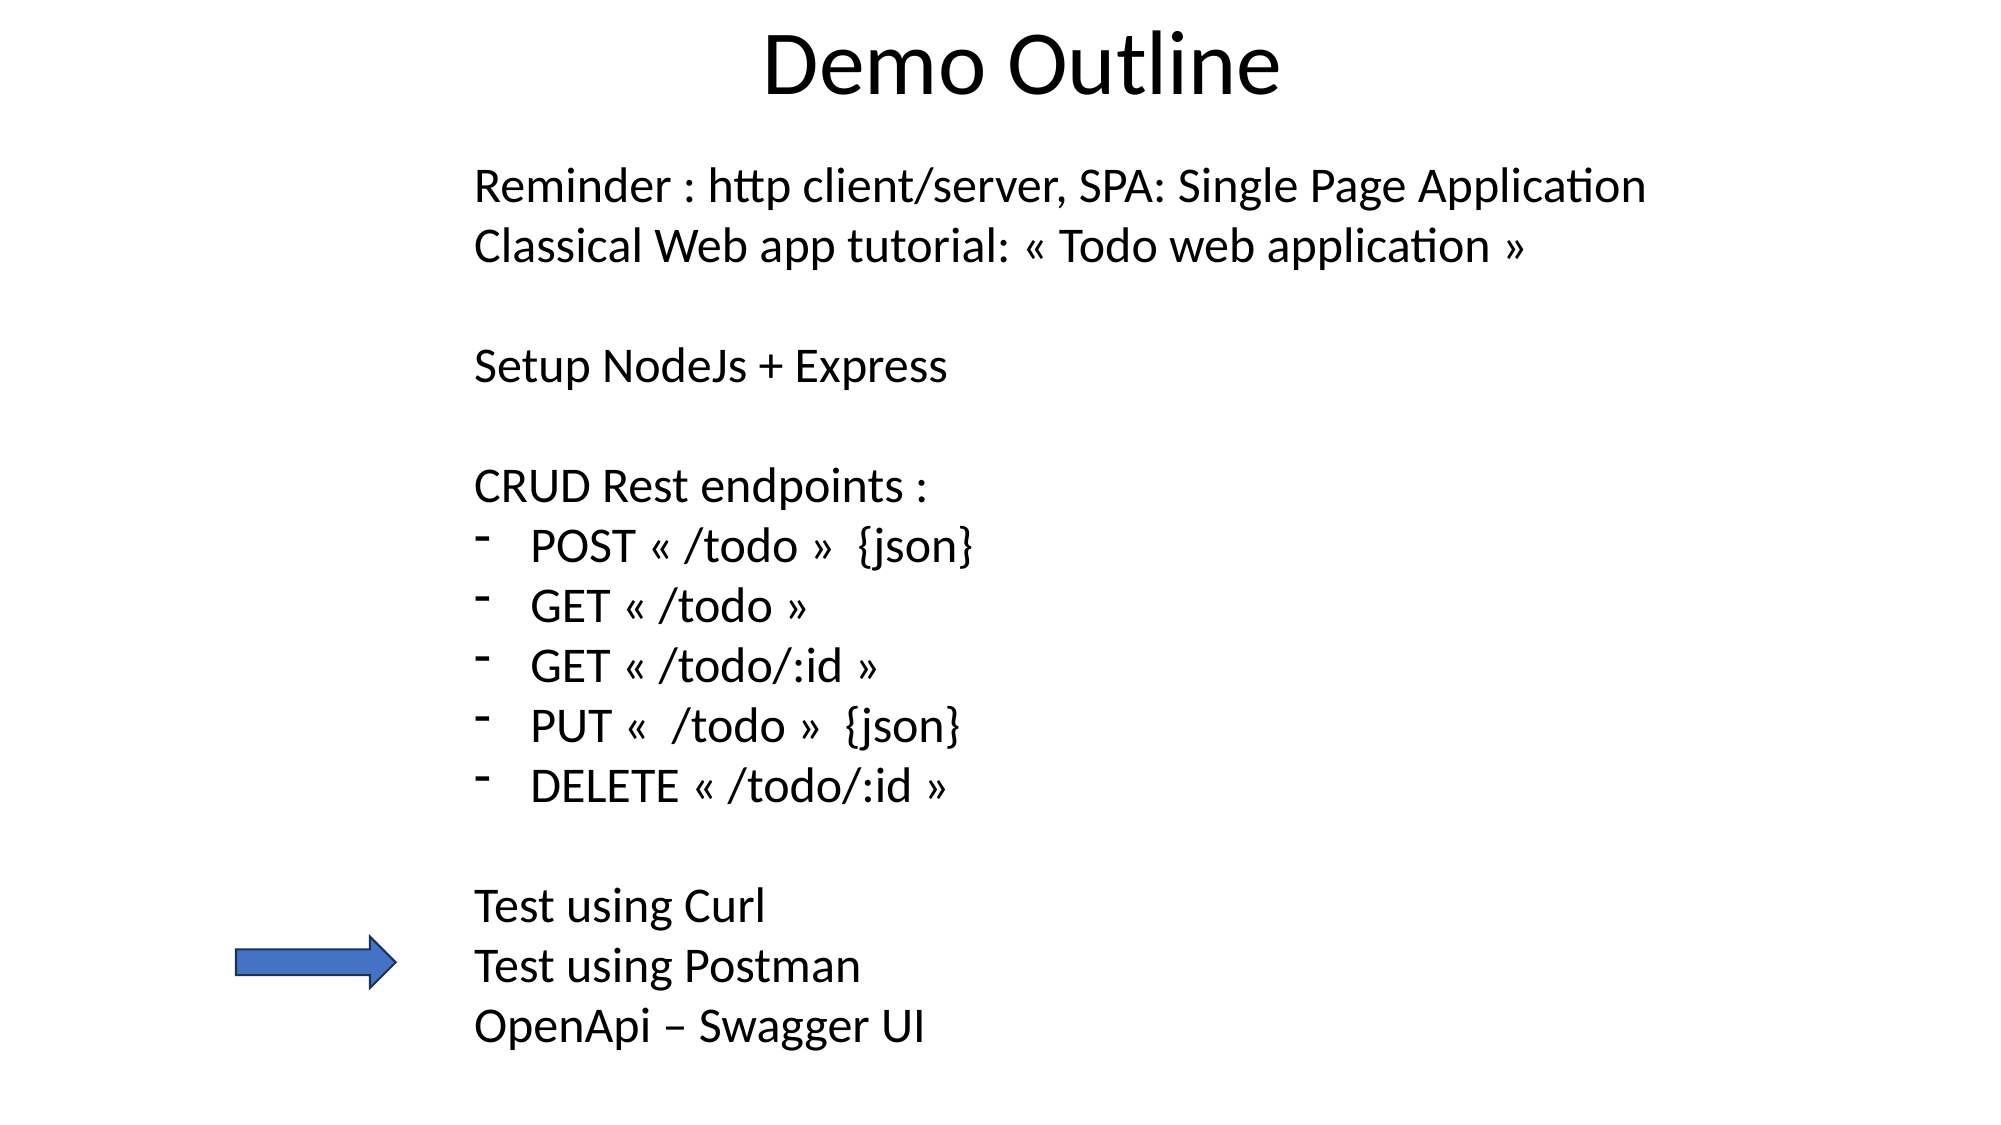

# Demo Outline
Reminder : http client/server, SPA: Single Page Application
Classical Web app tutorial: « Todo web application »

Setup NodeJs + Express

CRUD Rest endpoints :
POST « /todo »  {json}
GET « /todo »
GET « /todo/:id »
PUT «  /todo »  {json}
DELETE « /todo/:id »

Test using Curl
Test using Postman
OpenApi – Swagger UI